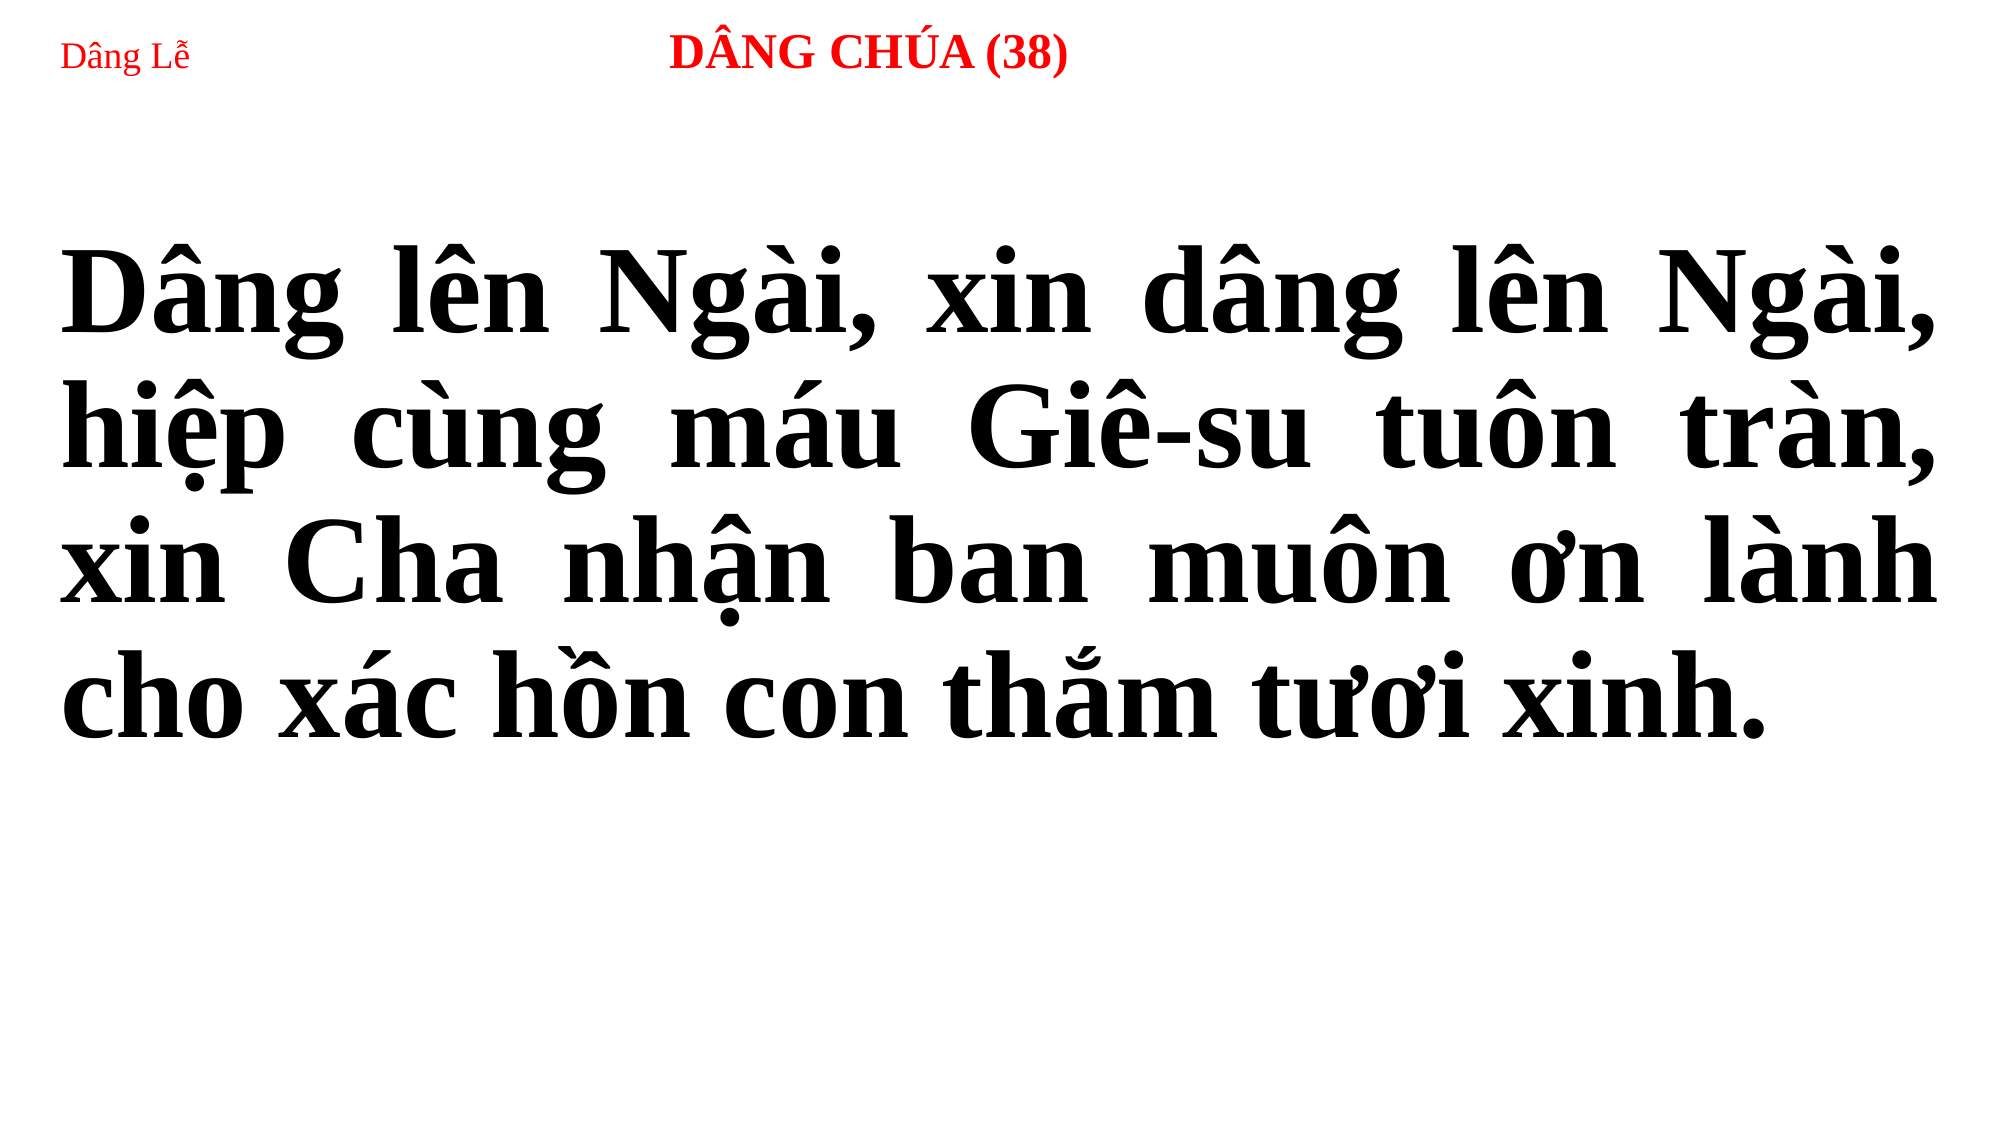

# Dâng Lễ                                   	 DÂNG CHÚA (38)
Dâng lên Ngài, xin dâng lên Ngài, hiệp cùng máu Giê-su tuôn tràn, xin Cha nhận ban muôn ơn lành cho xác hồn con thắm tươi xinh.